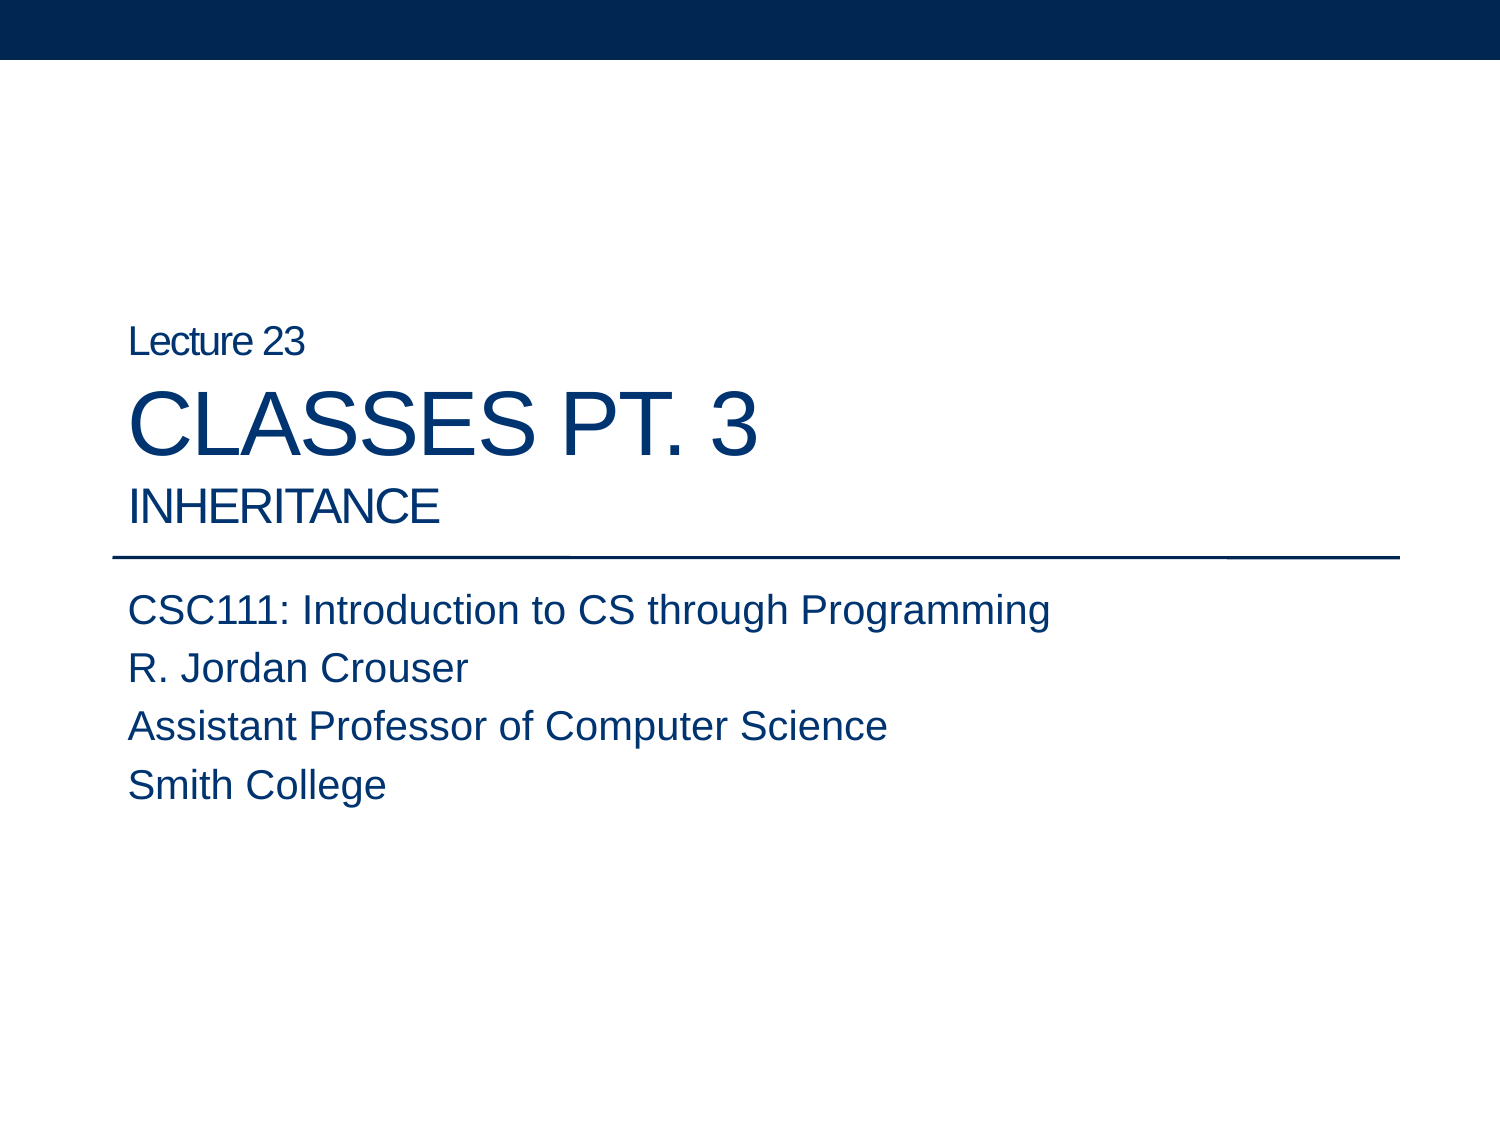

# Lecture 23 Classes Pt. 3 Inheritance
CSC111: Introduction to CS through Programming
R. Jordan Crouser
Assistant Professor of Computer Science
Smith College